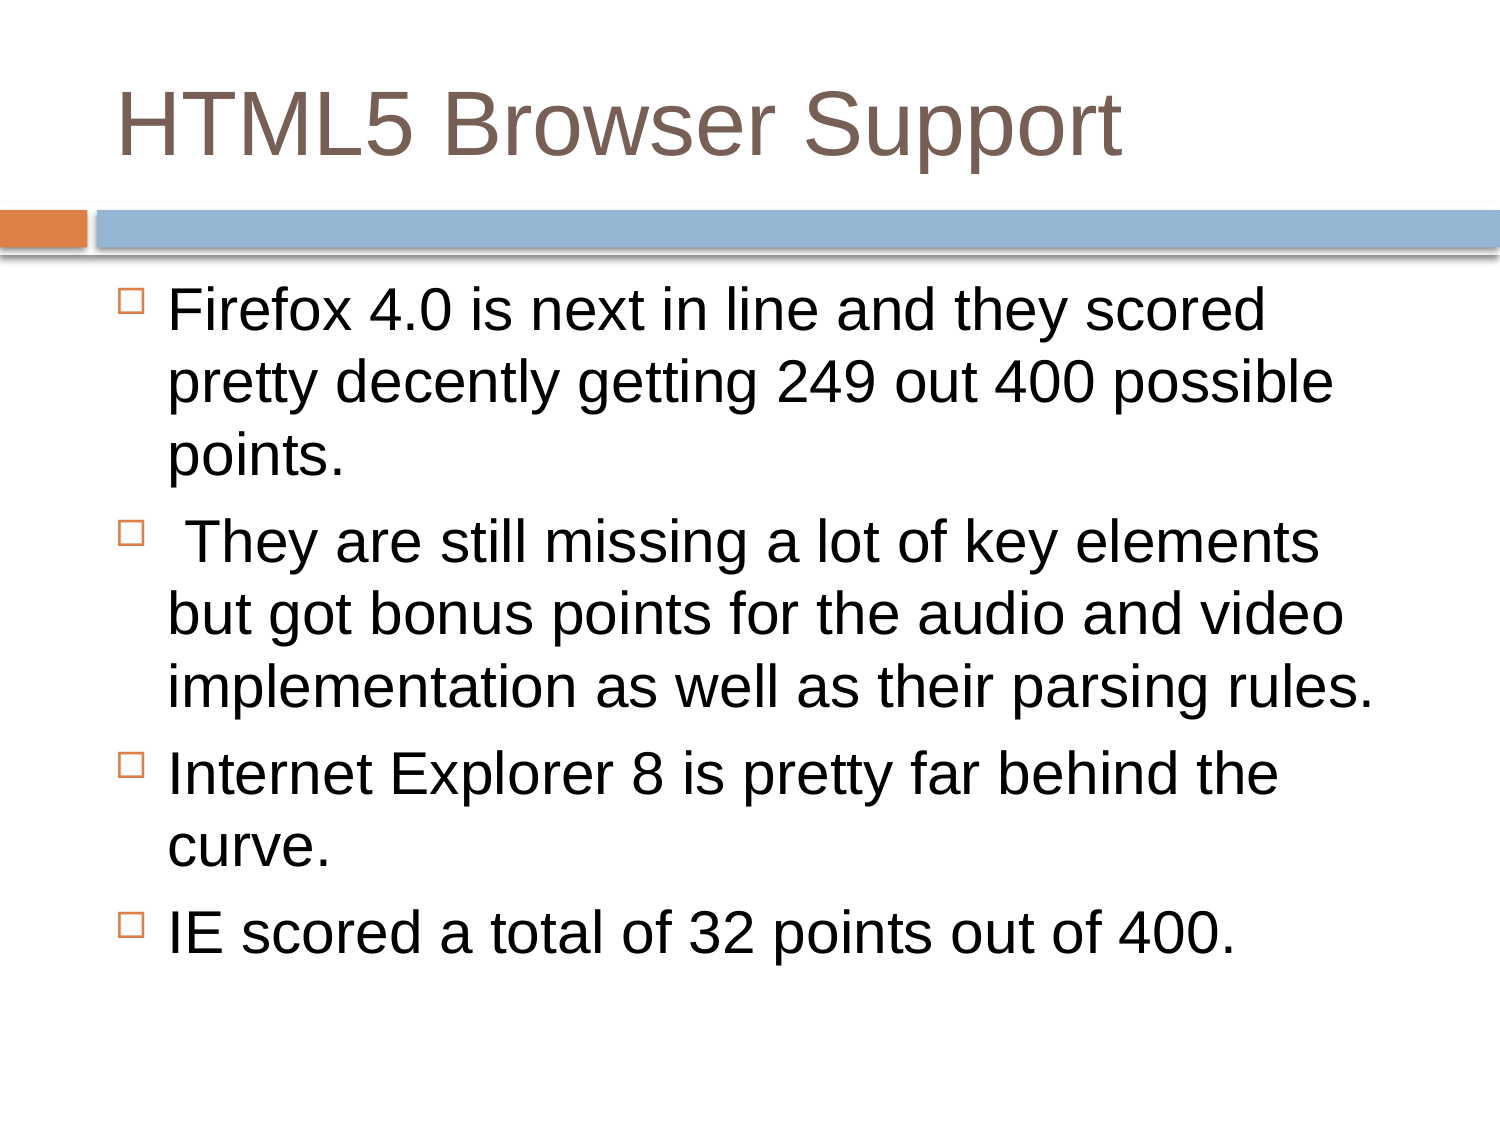

# HTML5 Browser Support
Firefox 4.0 is next in line and they scored pretty decently getting 249 out 400 possible points.
 They are still missing a lot of key elements but got bonus points for the audio and video implementation as well as their parsing rules.
Internet Explorer 8 is pretty far behind the curve.
IE scored a total of 32 points out of 400.